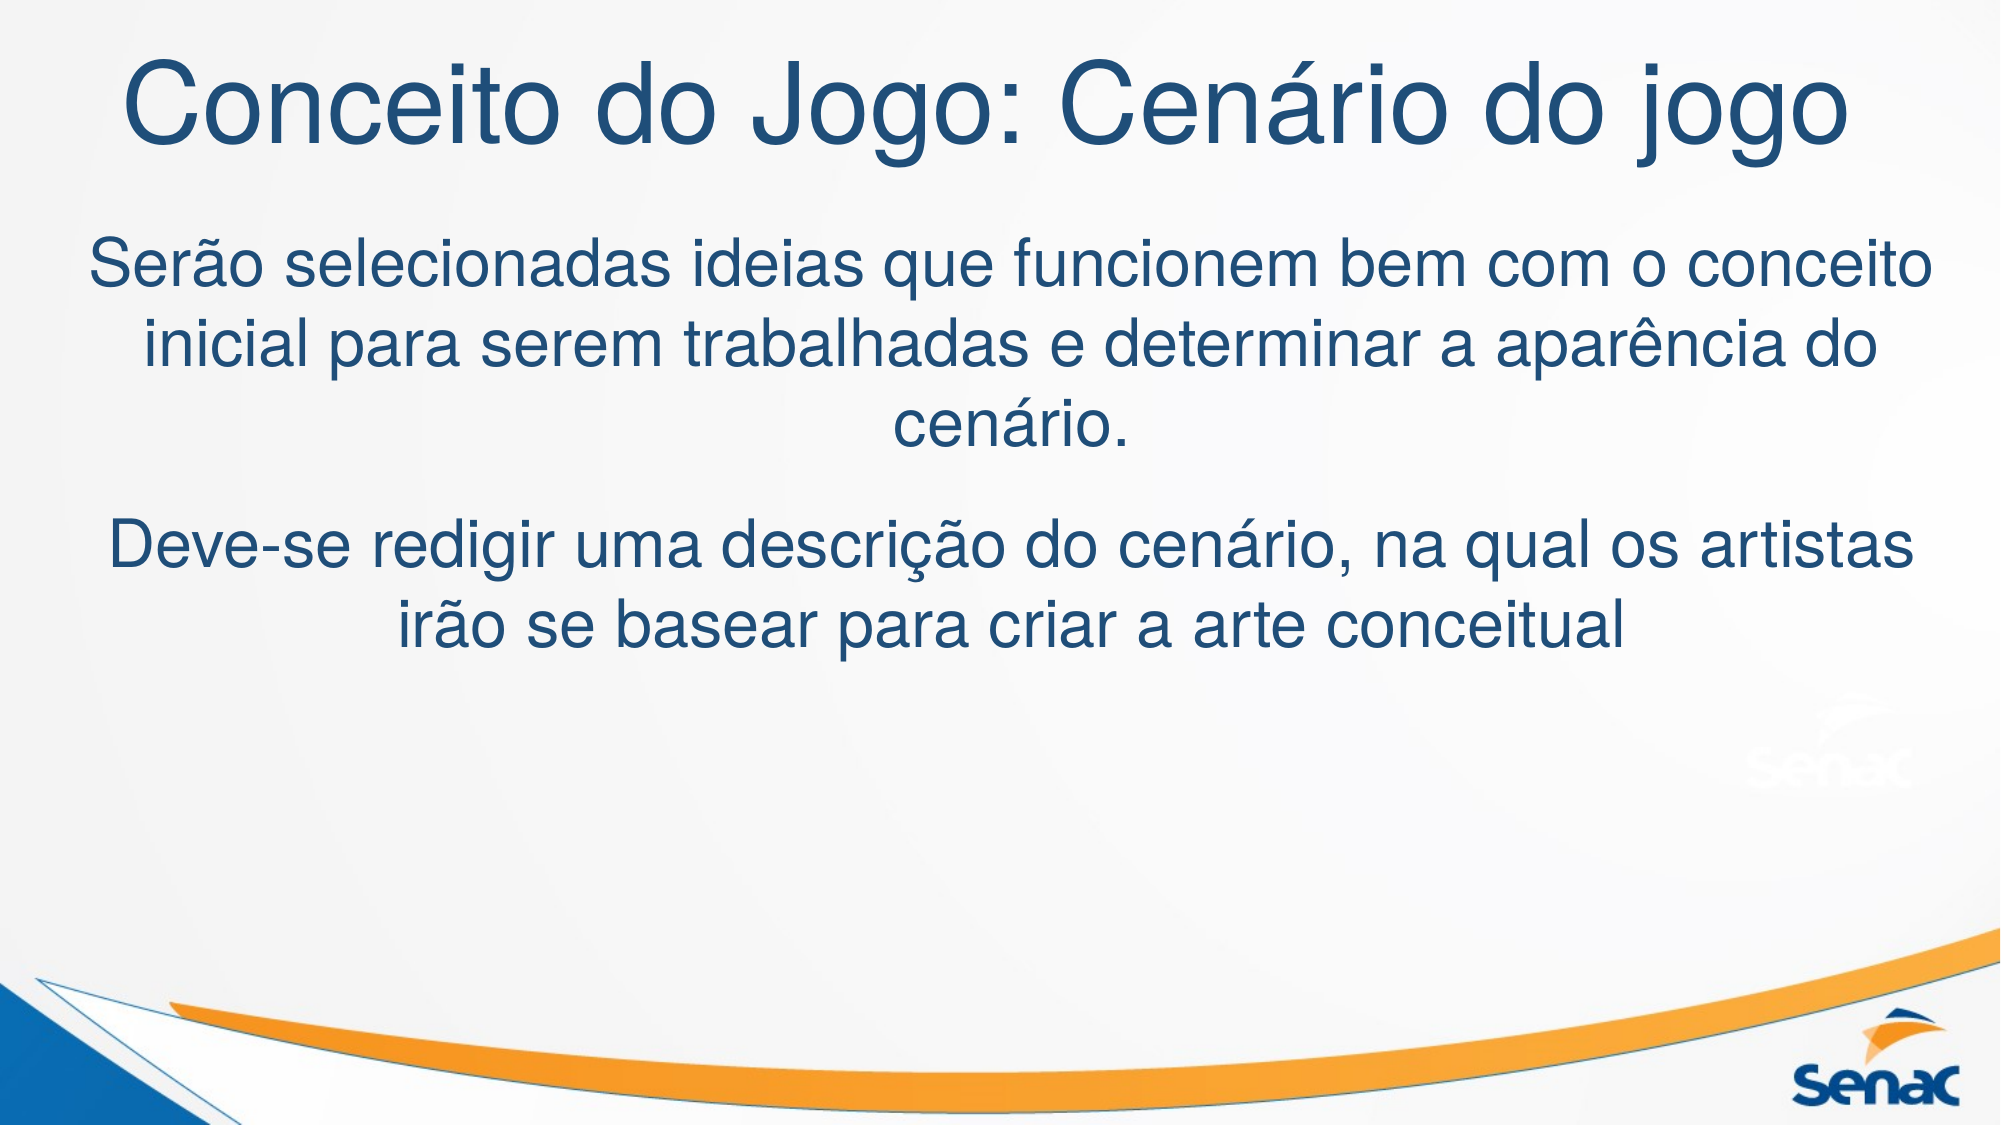

# Conceito do Jogo: Cenário do jogo
Serão selecionadas ideias que funcionem bem com o conceito inicial para serem trabalhadas e determinar a aparência do cenário.
Deve-se redigir uma descrição do cenário, na qual os artistas irão se basear para criar a arte conceitual